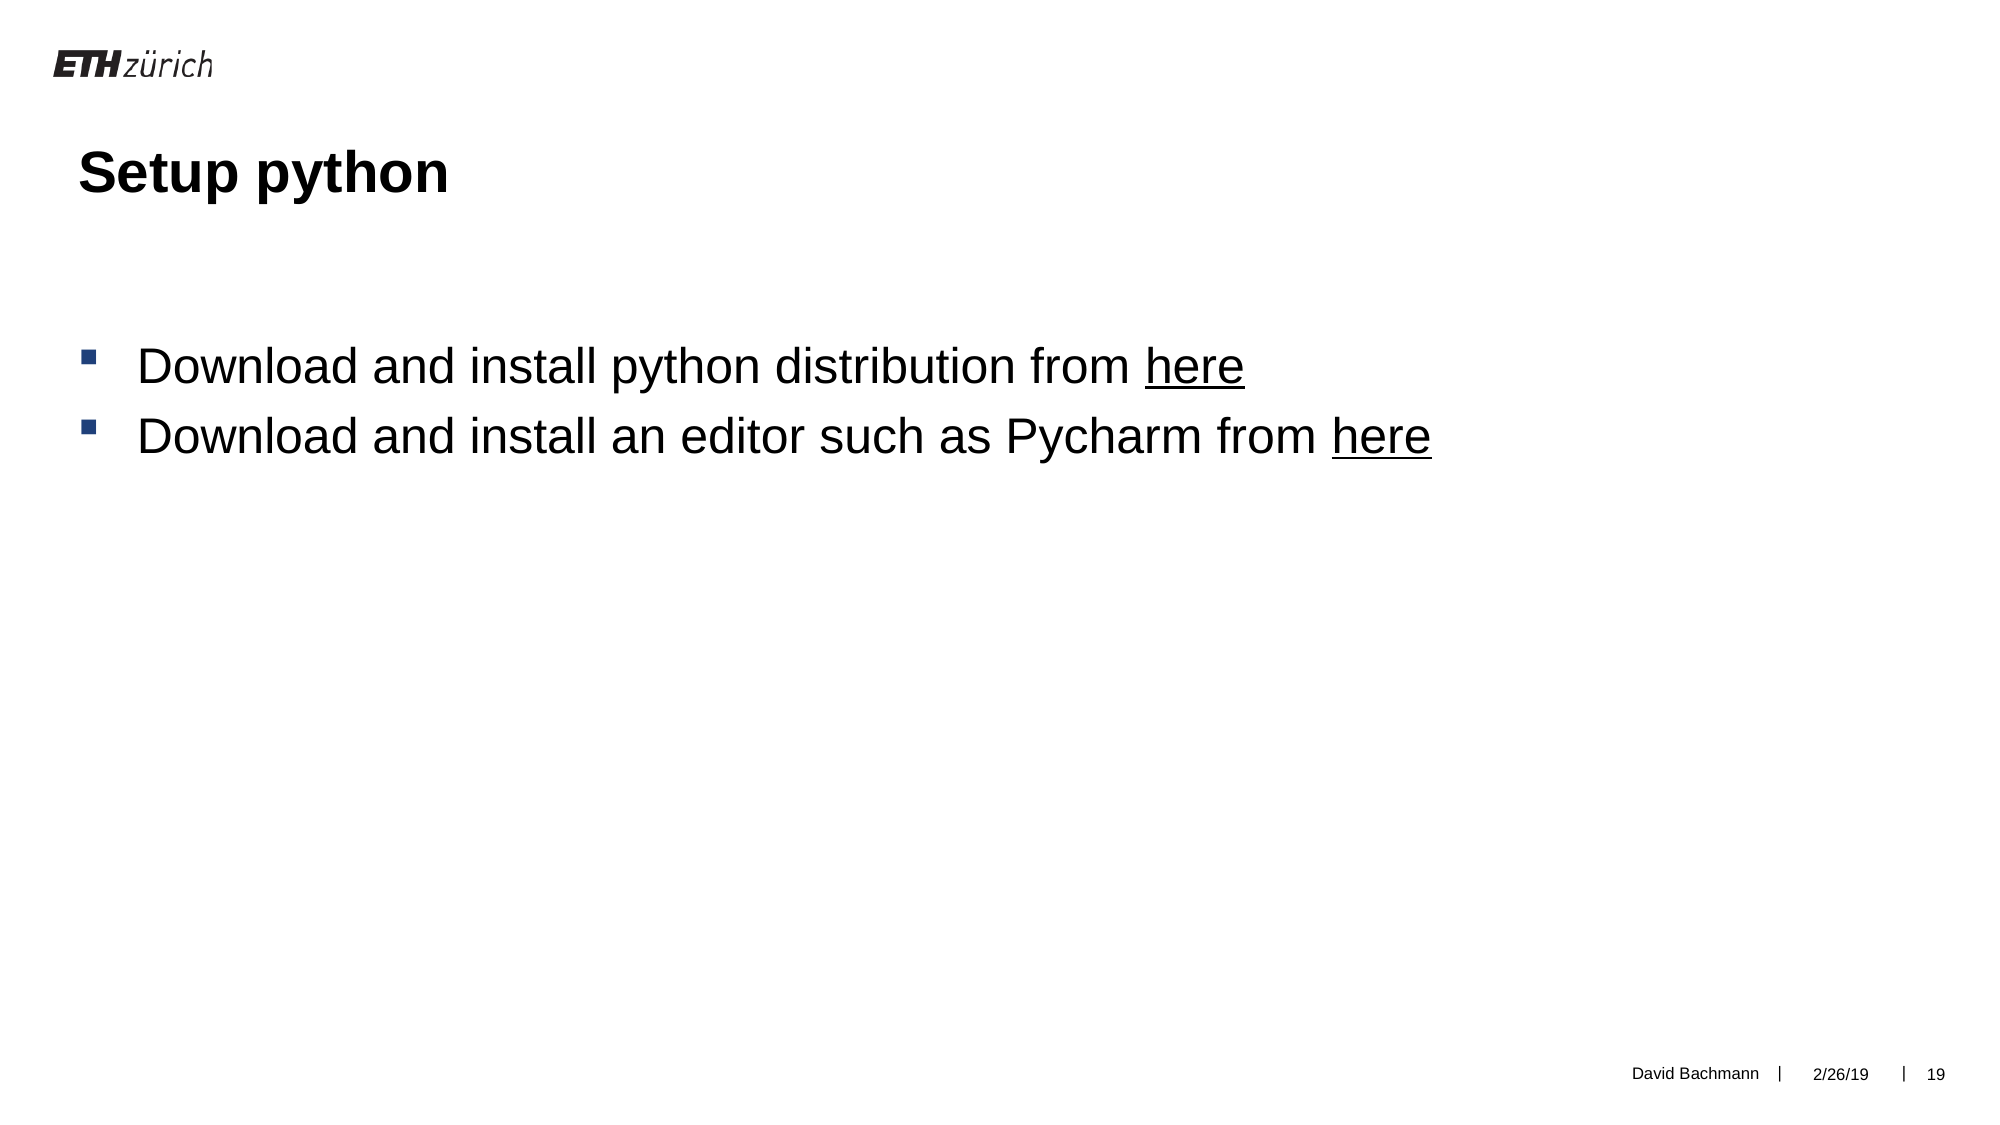

Setup python
Download and install python distribution from here
Download and install an editor such as Pycharm from here
David Bachmann
2/26/19
19